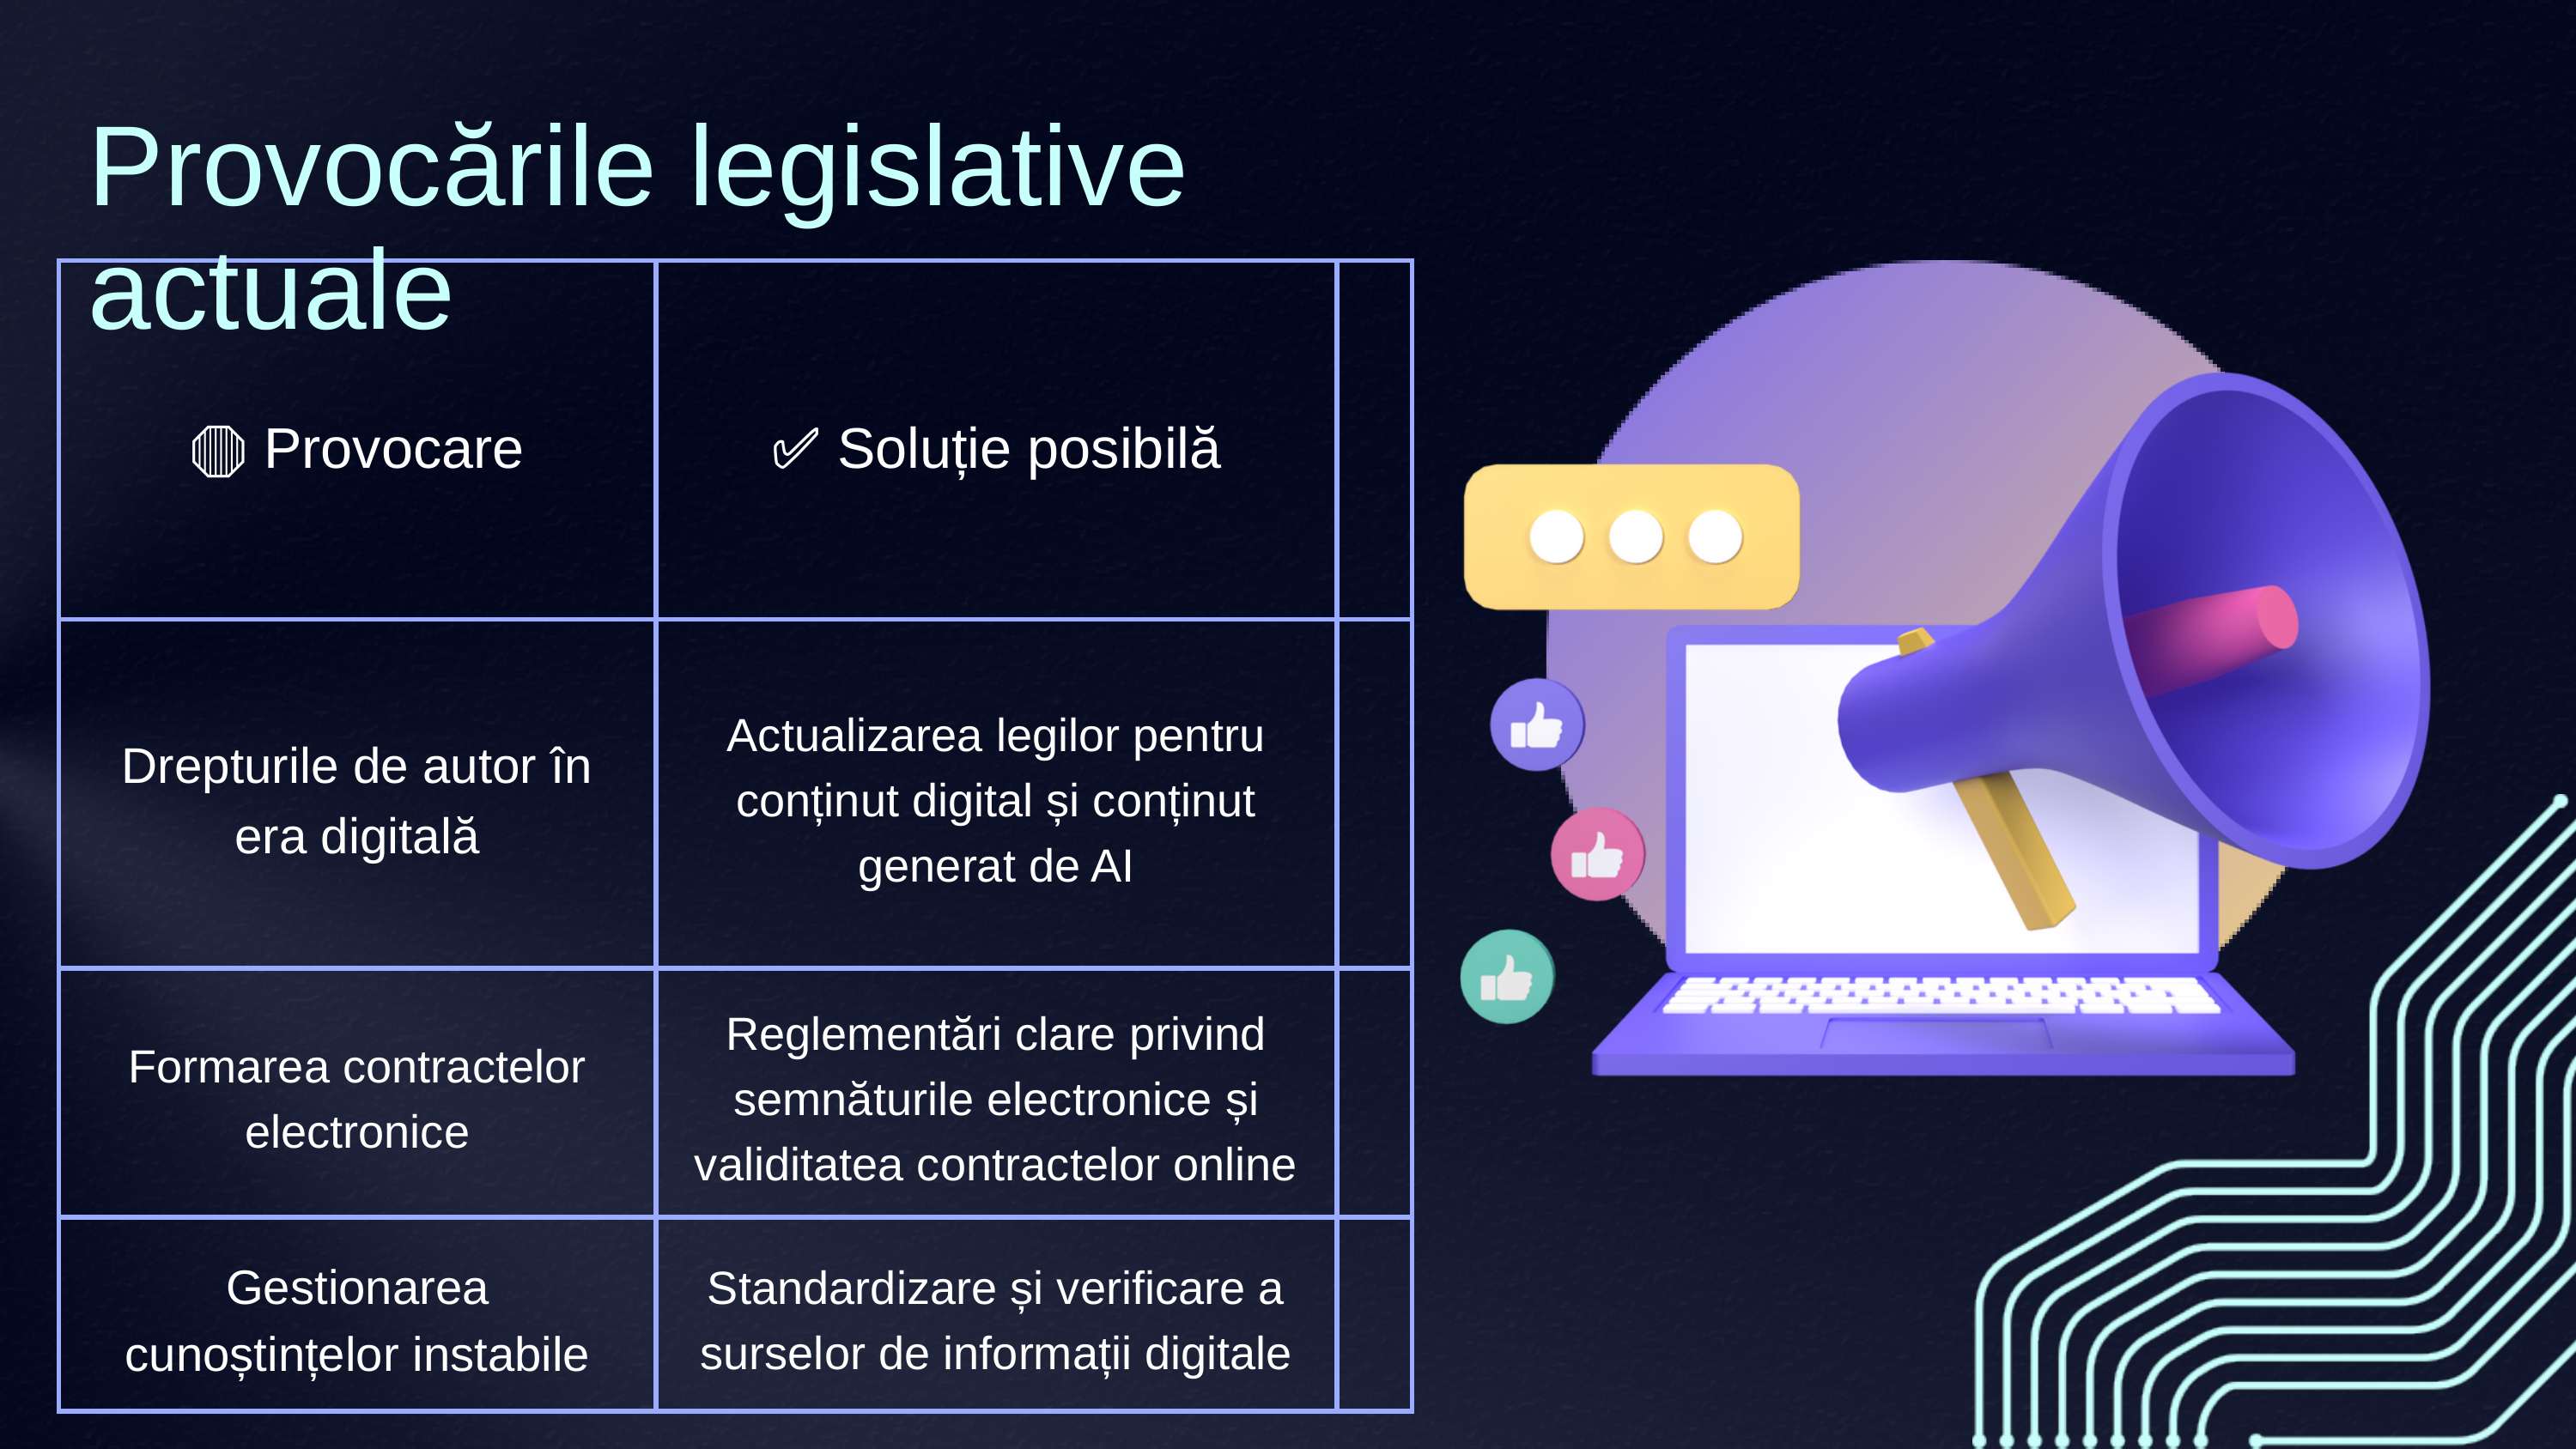

Provocările legislative actuale
| 🛑 Provocare | ✅ Soluție posibilă |  |
| --- | --- | --- |
| Drepturile de autor în era digitală | Actualizarea legilor pentru conținut digital și conținut generat de AI |  |
| Formarea contractelor electronice | Reglementări clare privind semnăturile electronice și validitatea contractelor online |  |
| Gestionarea cunoștințelor instabile | Standardizare și verificare a surselor de informații digitale |  |